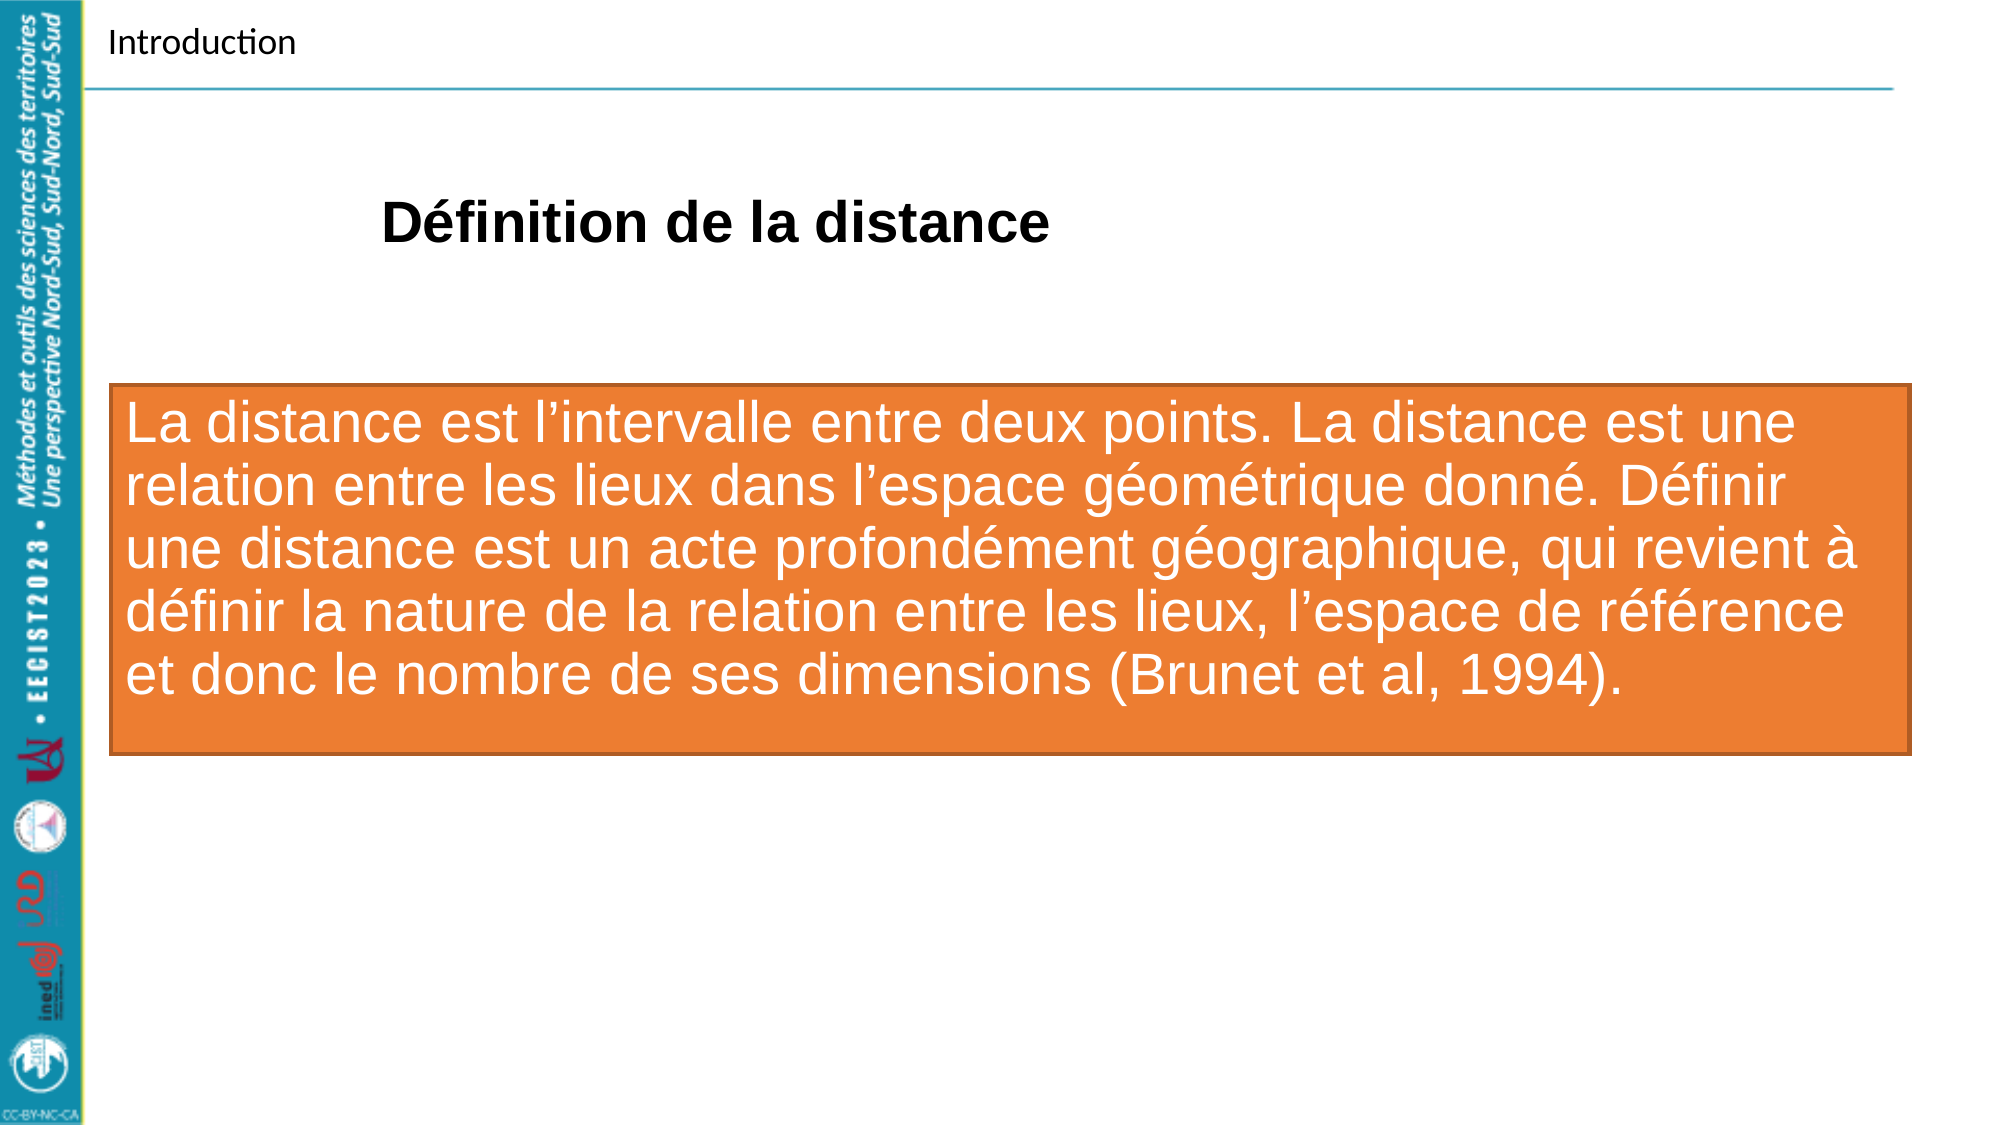

# Introduction
Définition de la distance
La distance est l’intervalle entre deux points. La distance est une relation entre les lieux dans l’espace géométrique donné. Définir une distance est un acte profondément géographique, qui revient à définir la nature de la relation entre les lieux, l’espace de référence et donc le nombre de ses dimensions (Brunet et al, 1994).